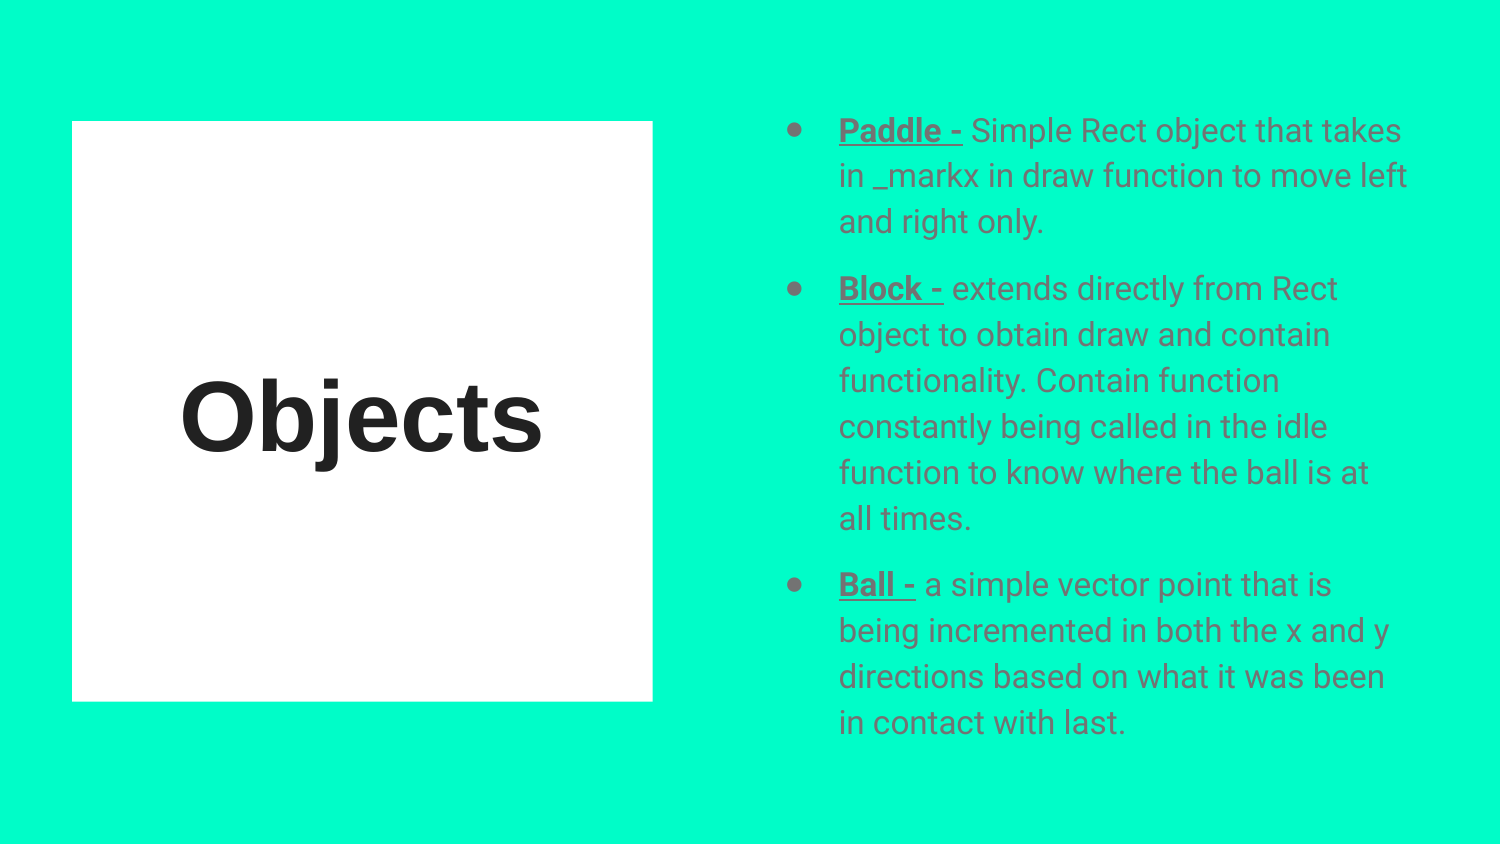

Paddle - Simple Rect object that takes in _markx in draw function to move left and right only.
Block - extends directly from Rect object to obtain draw and contain functionality. Contain function constantly being called in the idle function to know where the ball is at all times.
Ball - a simple vector point that is being incremented in both the x and y directions based on what it was been in contact with last.
# Objects